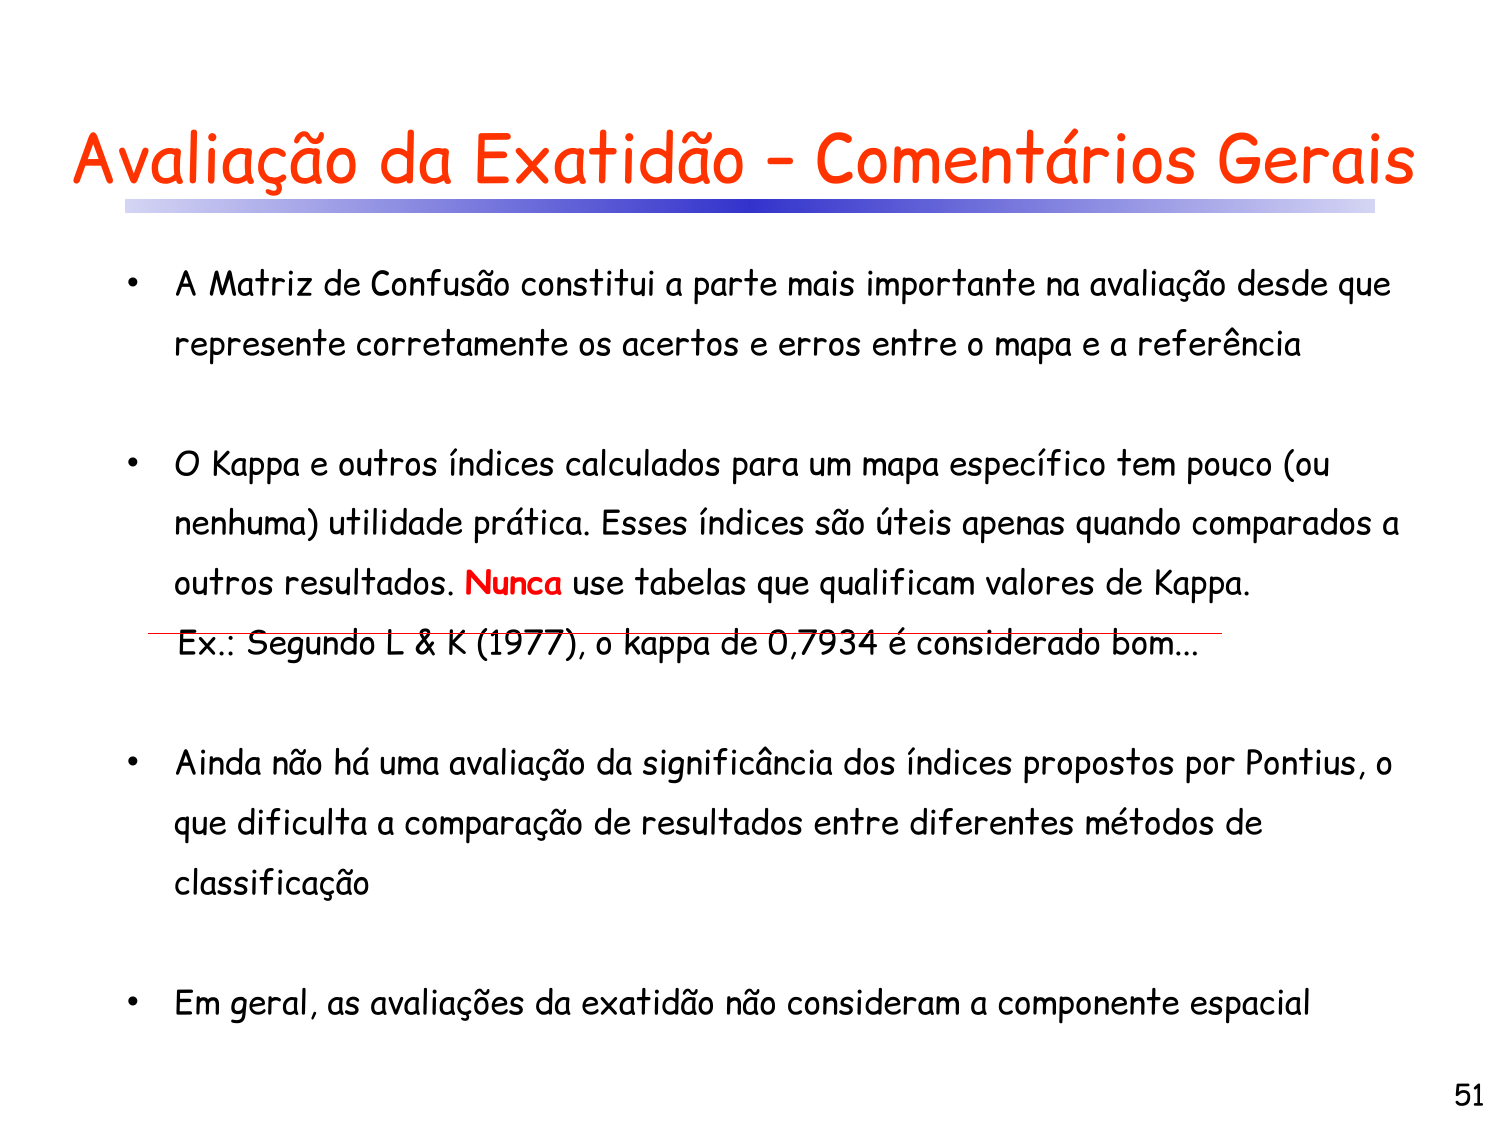

# Avaliação da Exatidão – Comentários Gerais
A Matriz de Confusão constitui a parte mais importante na avaliação desde que represente corretamente os acertos e erros entre o mapa e a referência

O Kappa e outros índices calculados para um mapa específico tem pouco (ou nenhuma) utilidade prática. Esses índices são úteis apenas quando comparados a outros resultados. Nunca use tabelas que qualificam valores de Kappa.
     Ex.: Segundo L & K (1977), o kappa de 0,7934 é considerado bom...

Ainda não há uma avaliação da significância dos índices propostos por Pontius, o que dificulta a comparação de resultados entre diferentes métodos de classificação

Em geral, as avaliações da exatidão não consideram a componente espacial
51